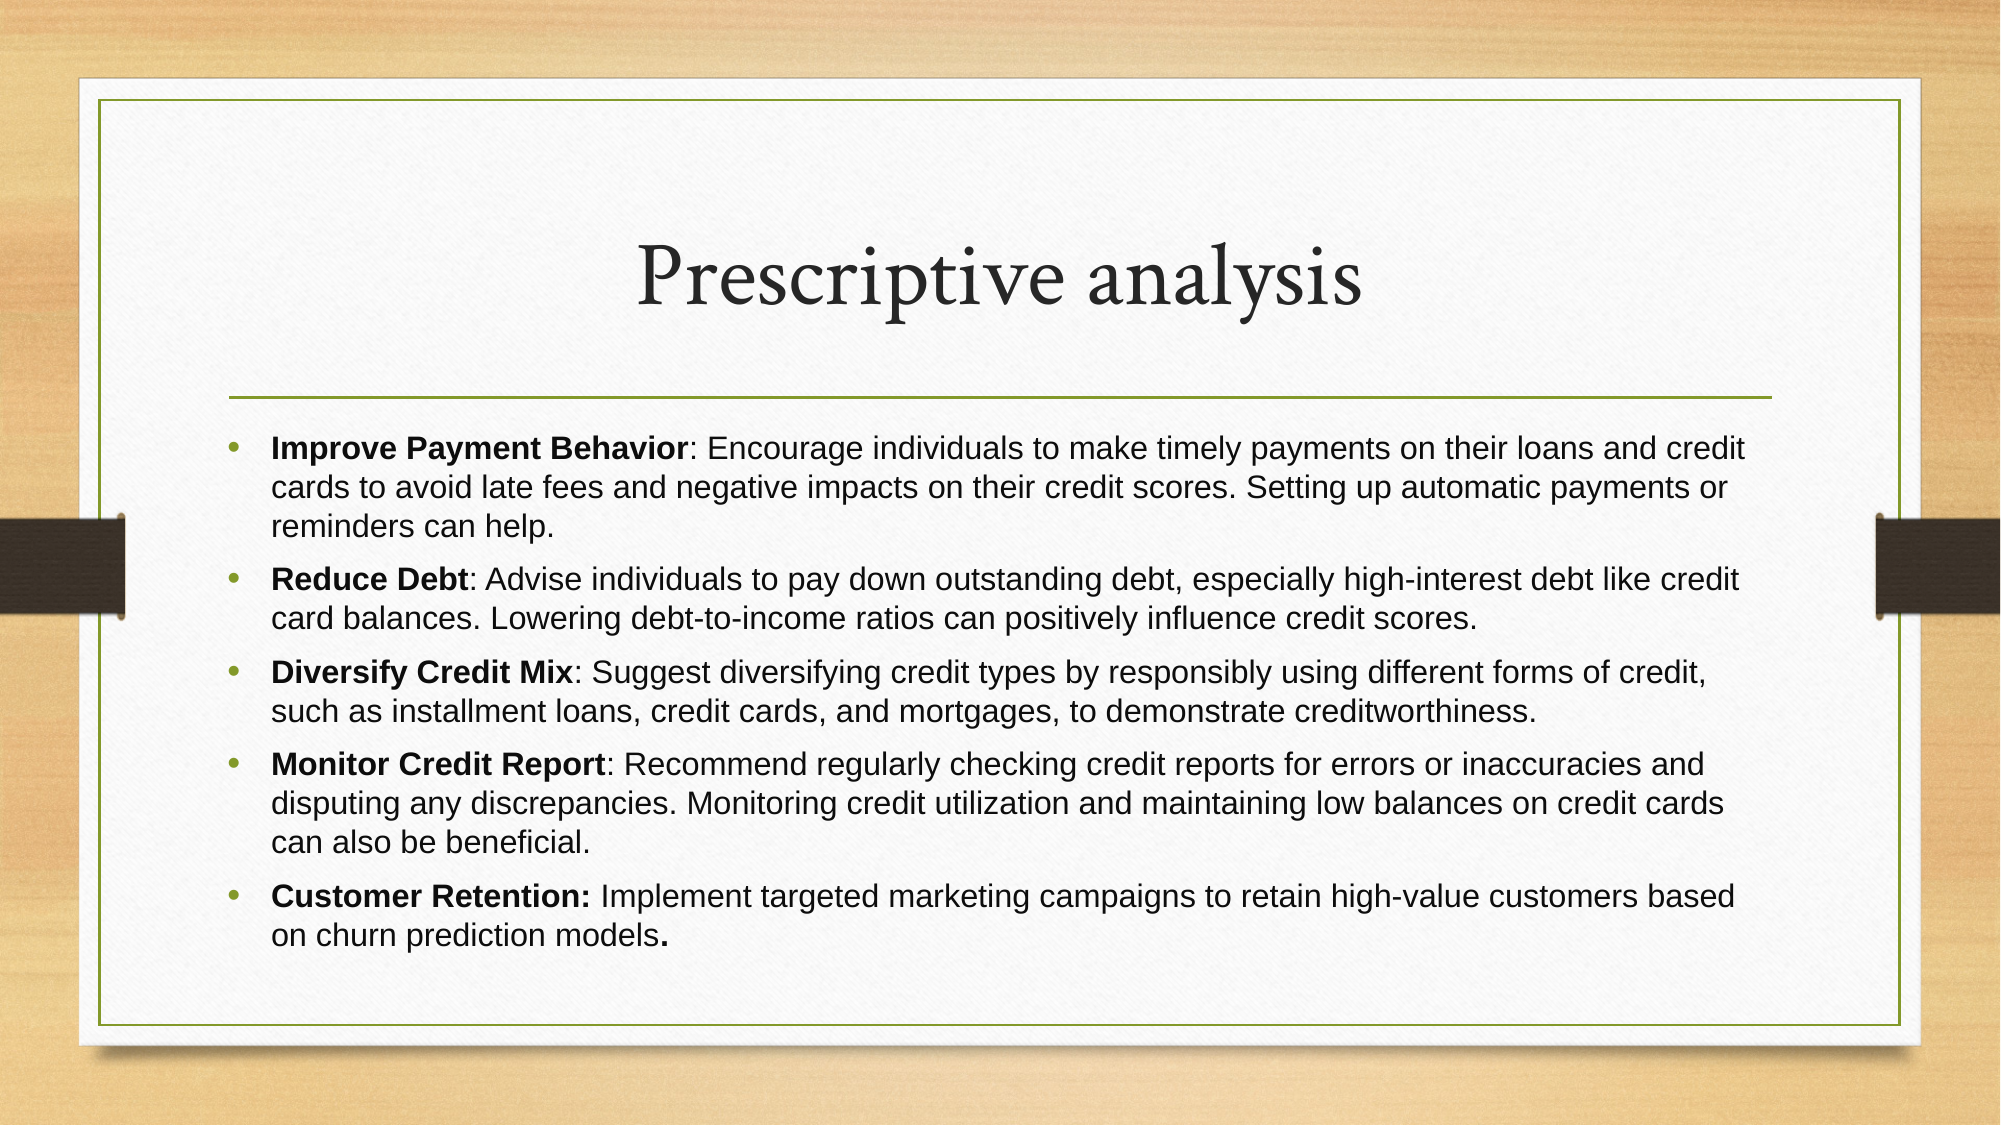

# Prescriptive analysis
Improve Payment Behavior: Encourage individuals to make timely payments on their loans and credit cards to avoid late fees and negative impacts on their credit scores. Setting up automatic payments or reminders can help.
Reduce Debt: Advise individuals to pay down outstanding debt, especially high-interest debt like credit card balances. Lowering debt-to-income ratios can positively influence credit scores.
Diversify Credit Mix: Suggest diversifying credit types by responsibly using different forms of credit, such as installment loans, credit cards, and mortgages, to demonstrate creditworthiness.
Monitor Credit Report: Recommend regularly checking credit reports for errors or inaccuracies and disputing any discrepancies. Monitoring credit utilization and maintaining low balances on credit cards can also be beneficial.
Customer Retention: Implement targeted marketing campaigns to retain high-value customers based on churn prediction models.